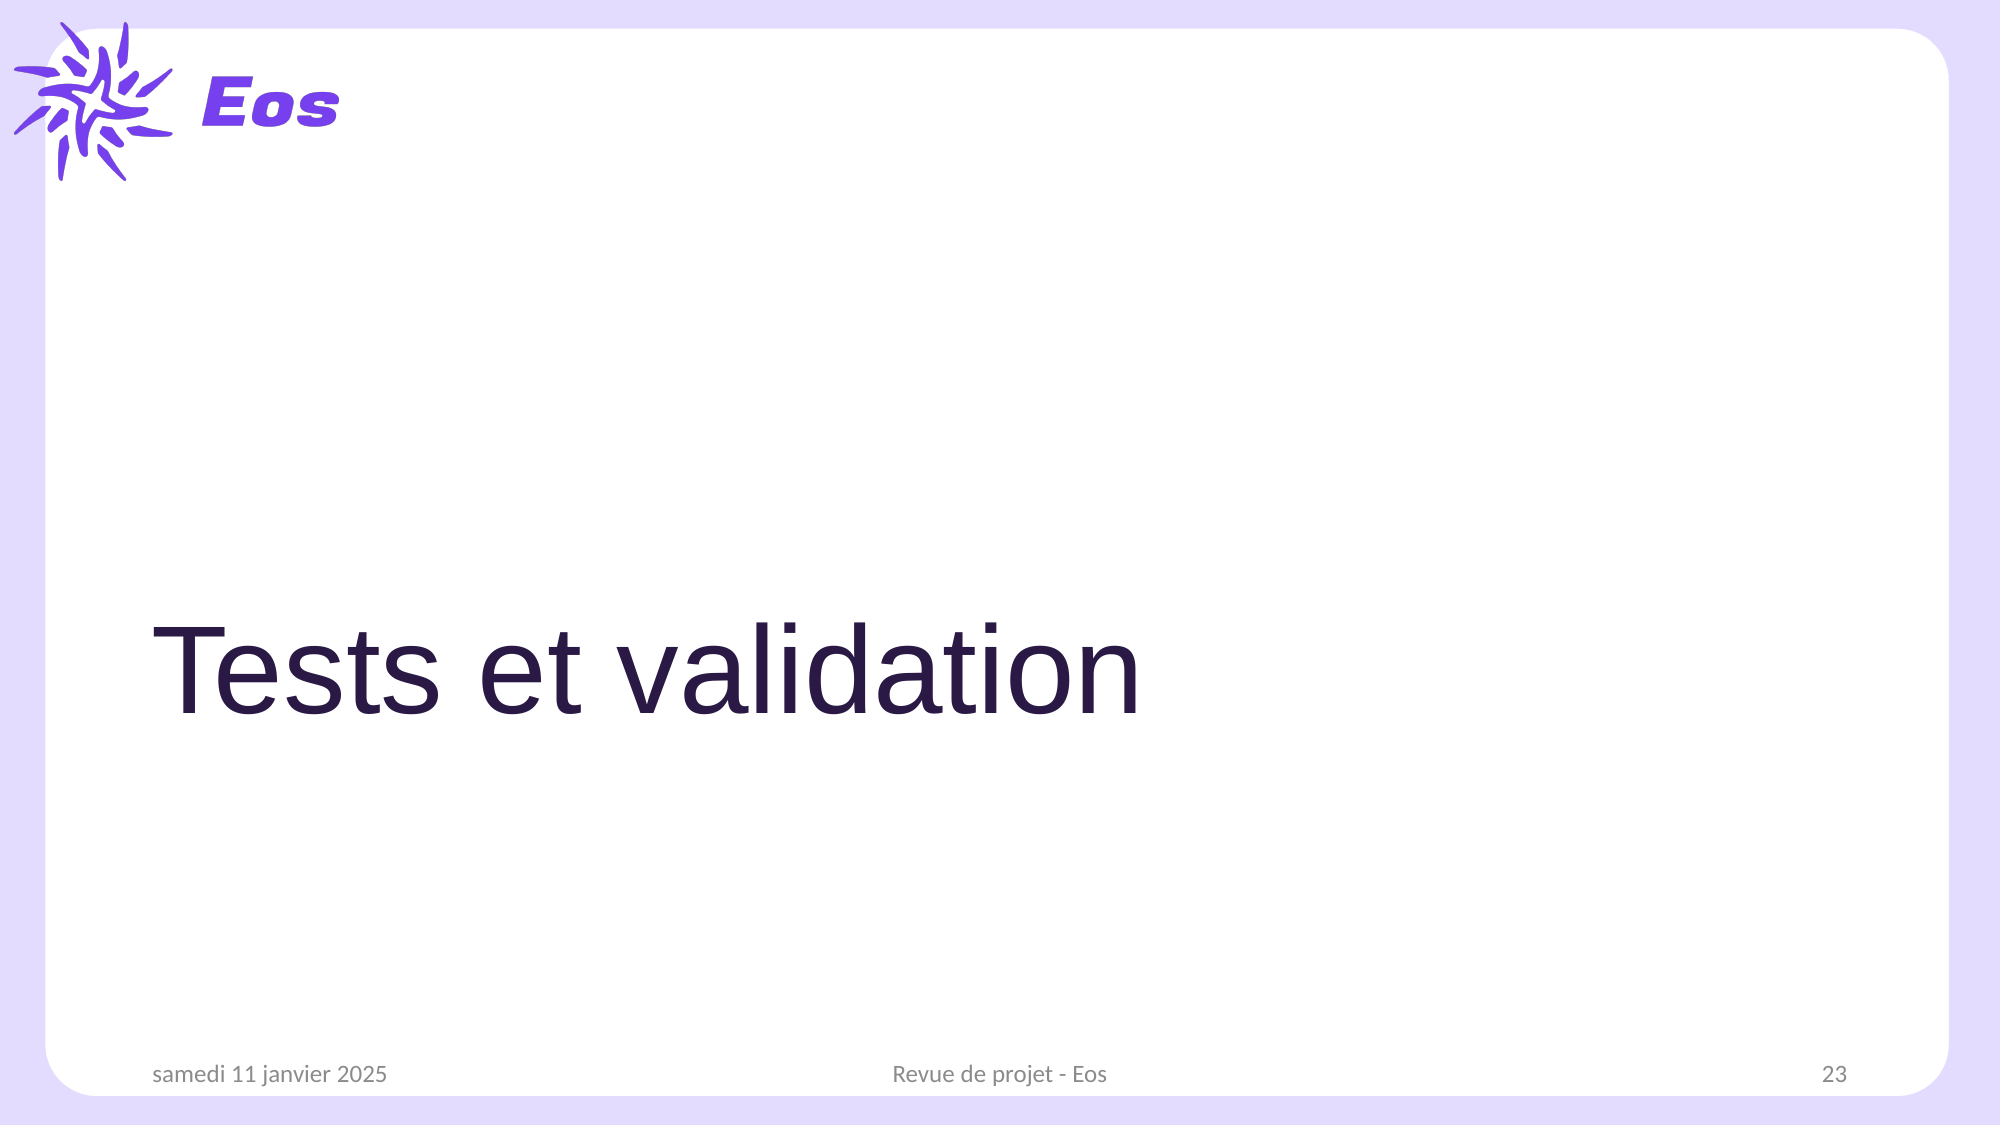

# Tests et validation

samedi 11 janvier 2025
Revue de projet - Eos
23